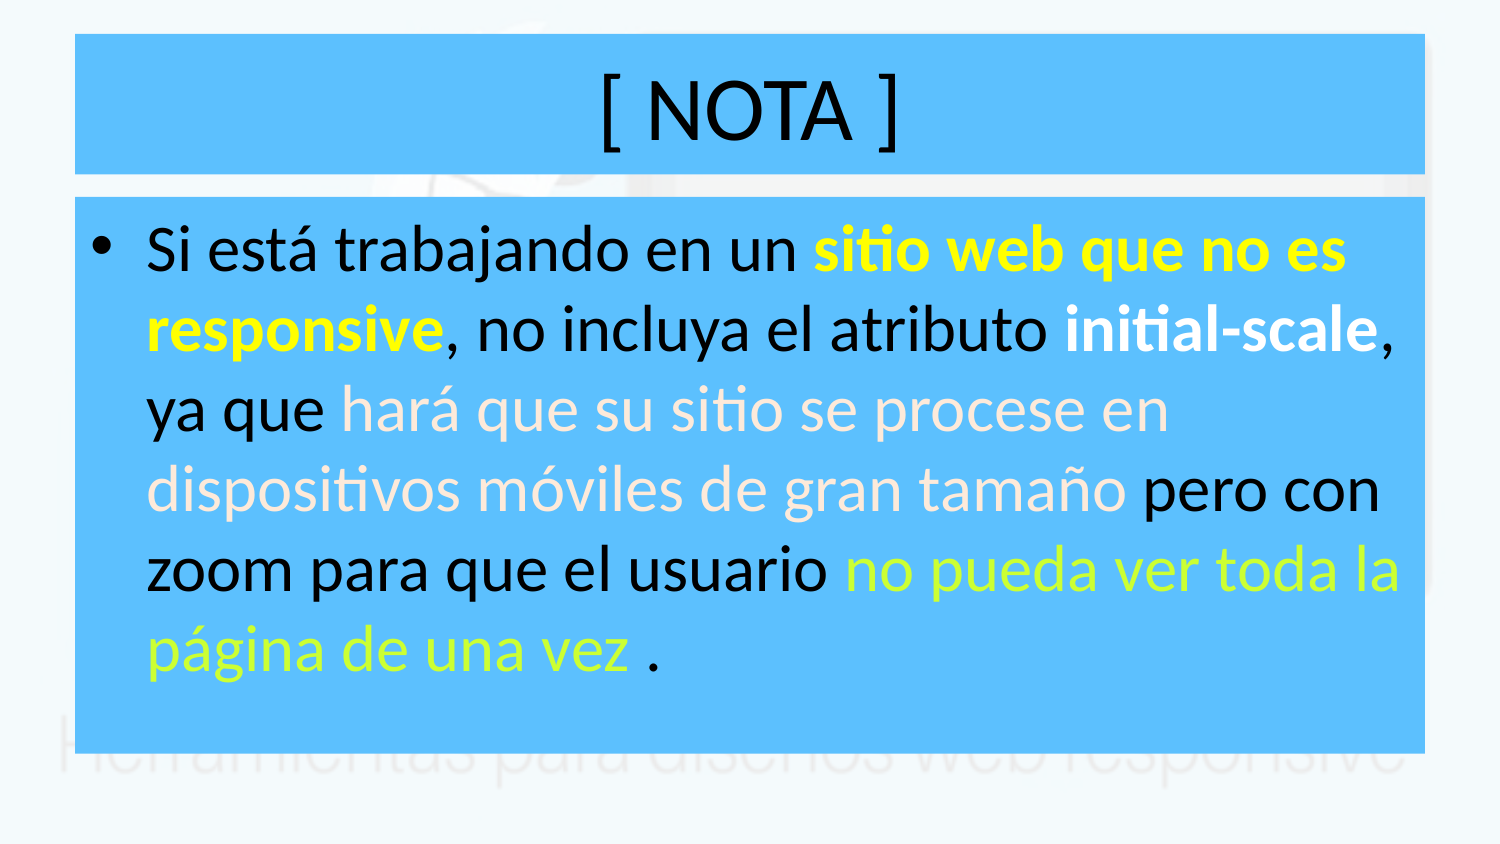

# [ NOTA ]
Si está trabajando en un sitio web que no es responsive, no incluya el atributo initial-scale, ya que hará que su sitio se procese en dispositivos móviles de gran tamaño pero con zoom para que el usuario no pueda ver toda la página de una vez .